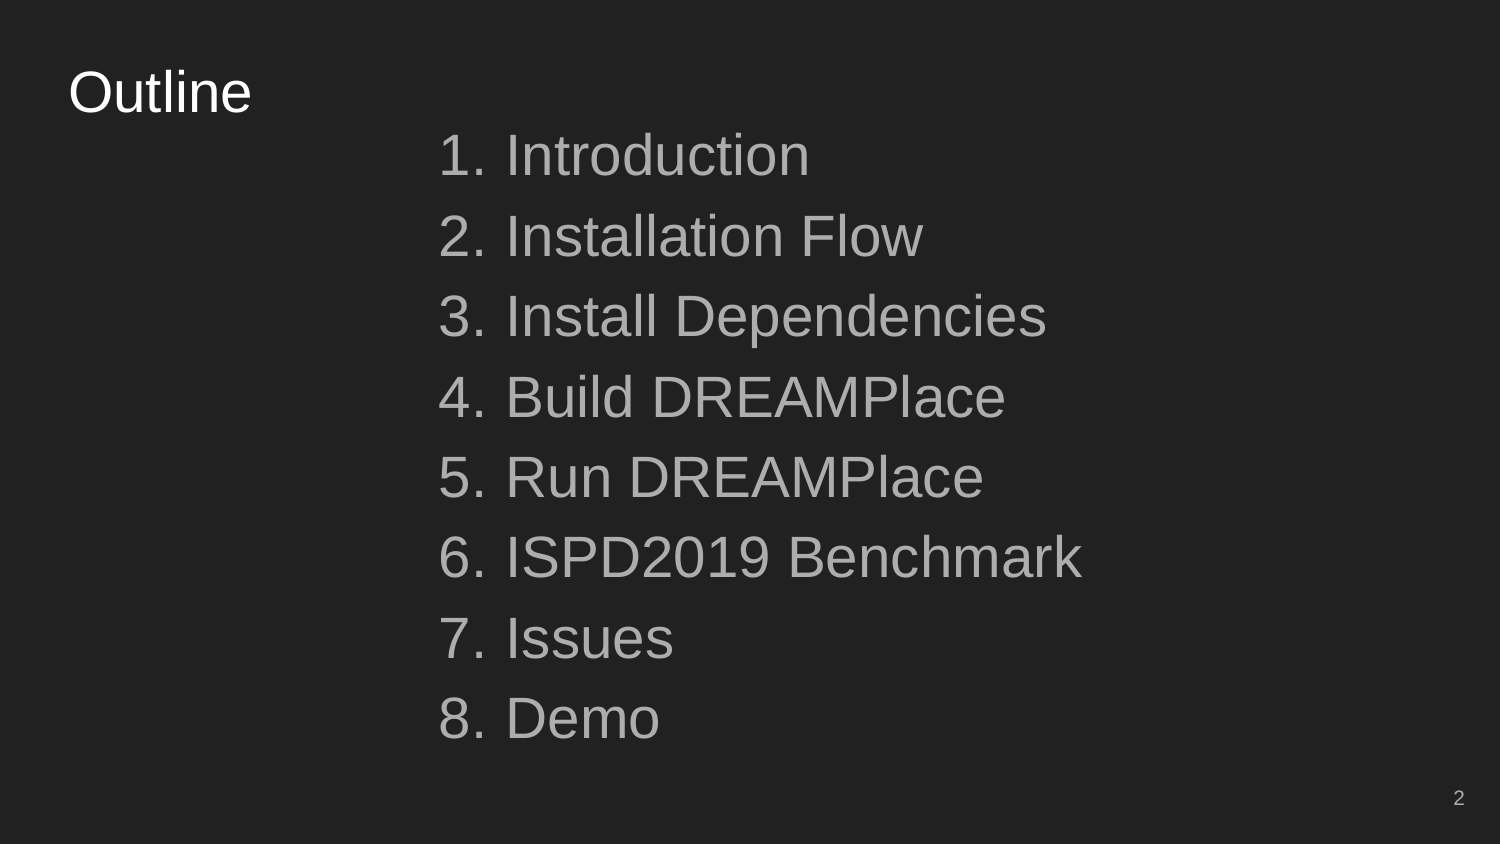

Outline
Introduction
Installation Flow
Install Dependencies
Build DREAMPlace
Run DREAMPlace
ISPD2019 Benchmark
Issues
Demo
2